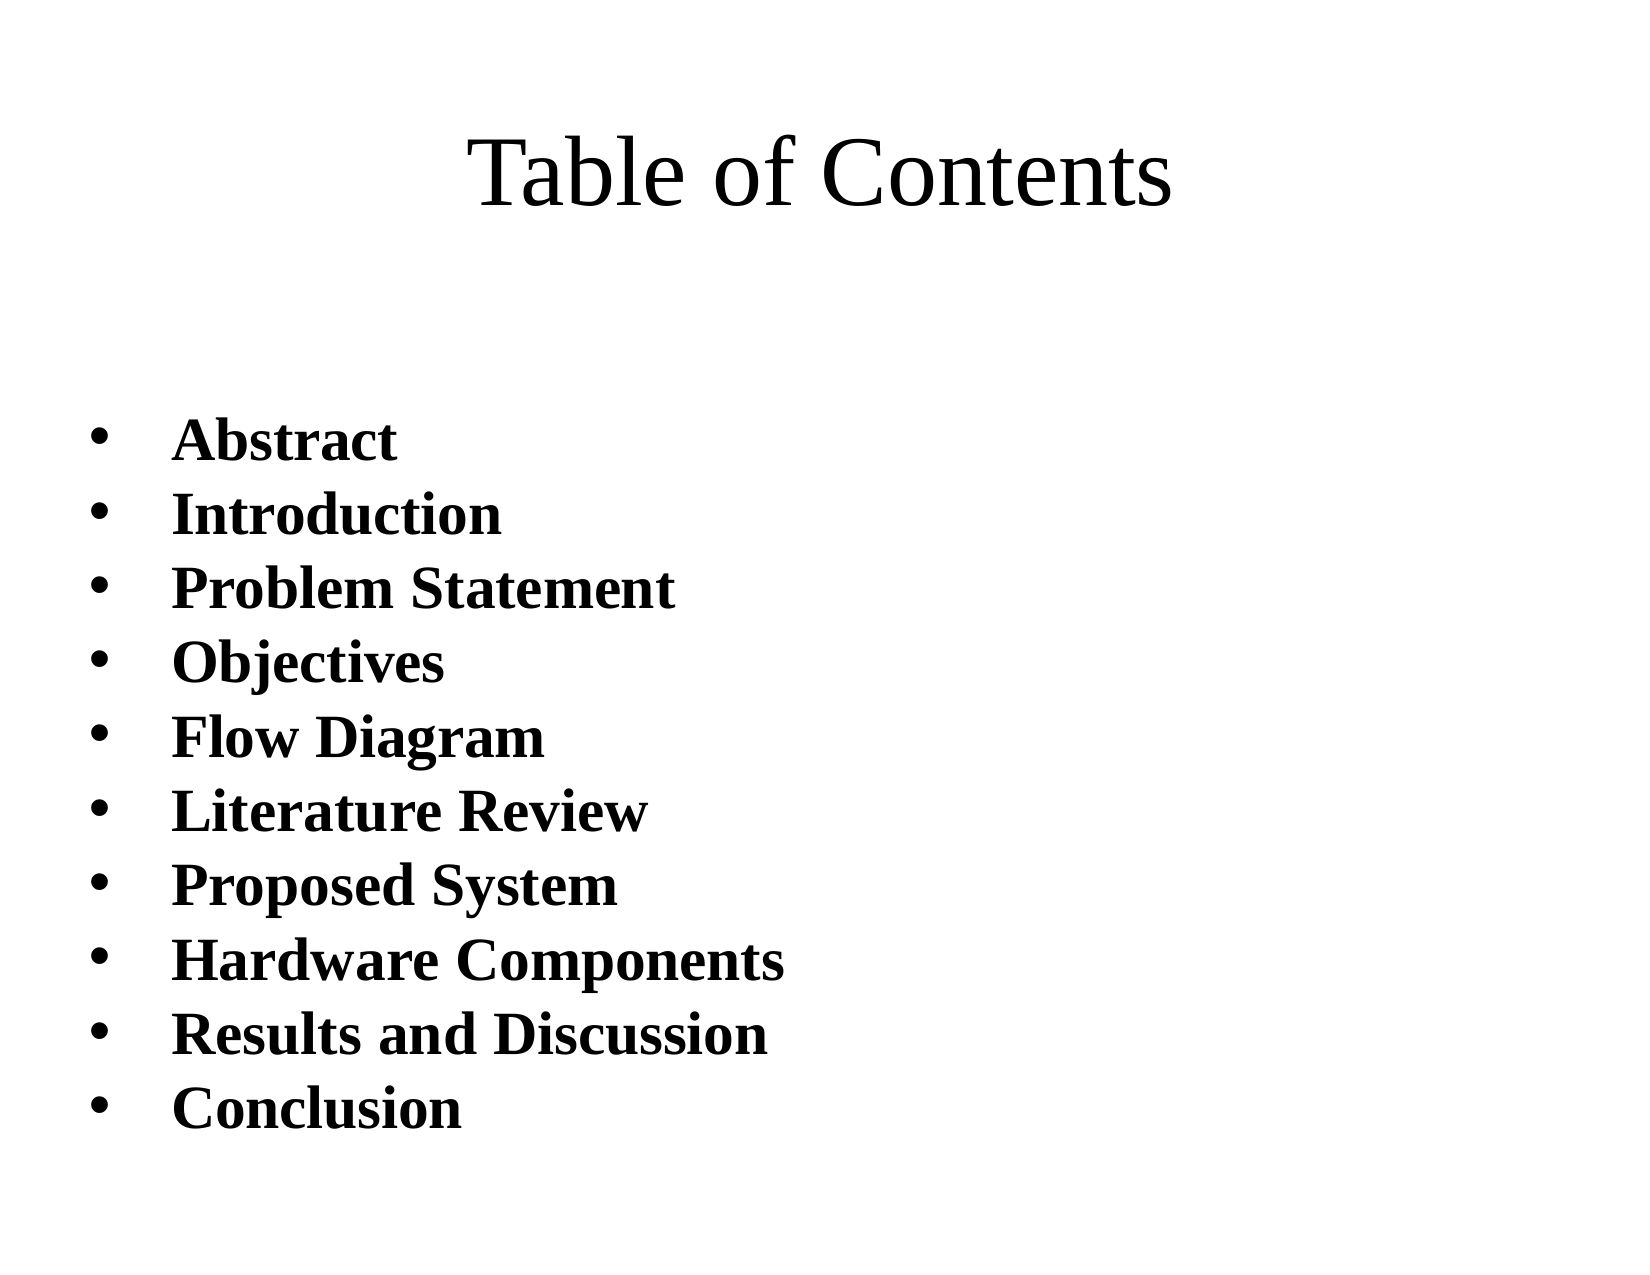

# Table of Contents
Abstract
Introduction
Problem Statement
Objectives
Flow Diagram
Literature Review
Proposed System
Hardware Components
Results and Discussion
Conclusion